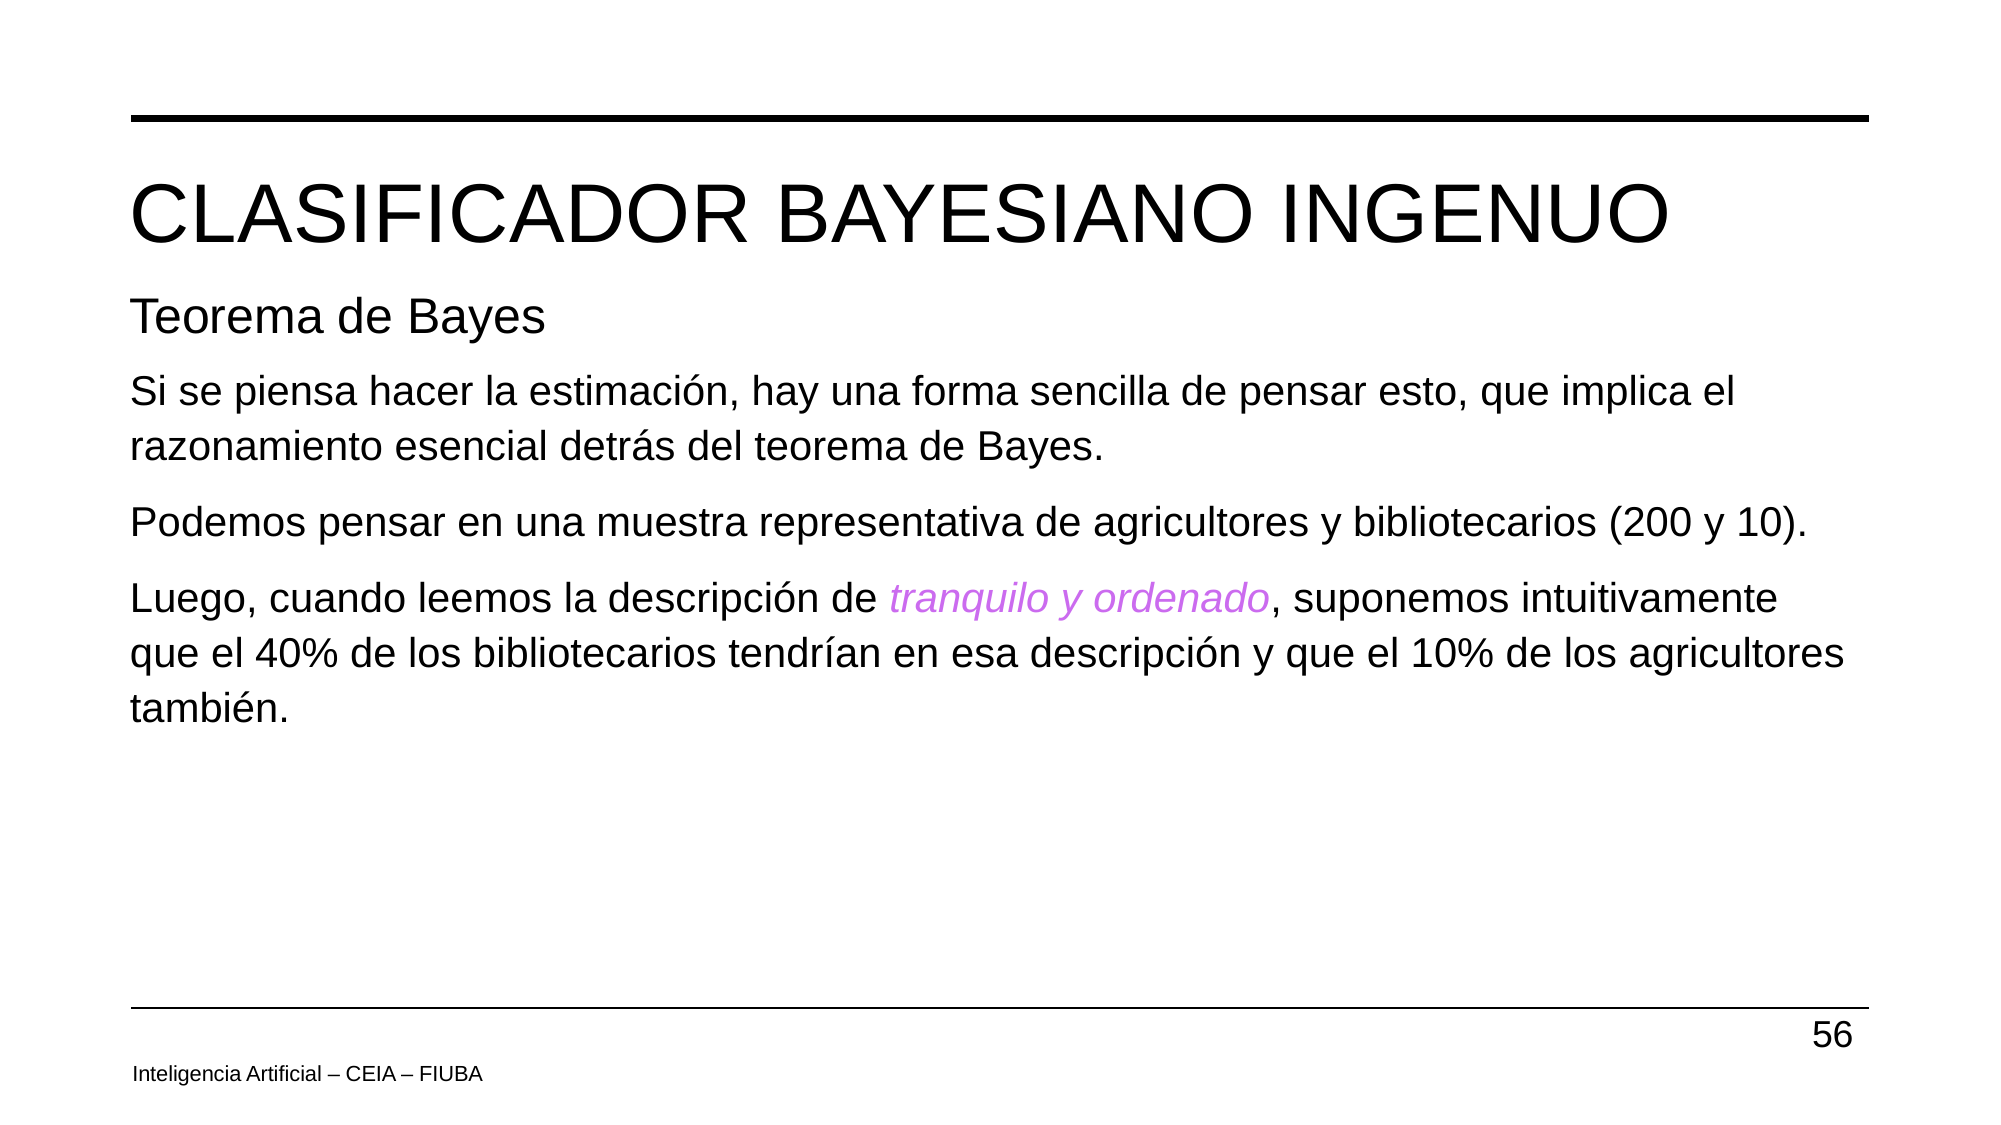

# Clasificador Bayesiano ingenuo
Teorema de Bayes
Si se piensa hacer la estimación, hay una forma sencilla de pensar esto, que implica el razonamiento esencial detrás del teorema de Bayes.
Podemos pensar en una muestra representativa de agricultores y bibliotecarios (200 y 10).
Luego, cuando leemos la descripción de tranquilo y ordenado, suponemos intuitivamente que el 40% de los bibliotecarios tendrían en esa descripción y que el 10% de los agricultores también.

56
Inteligencia Artificial – CEIA – FIUBA